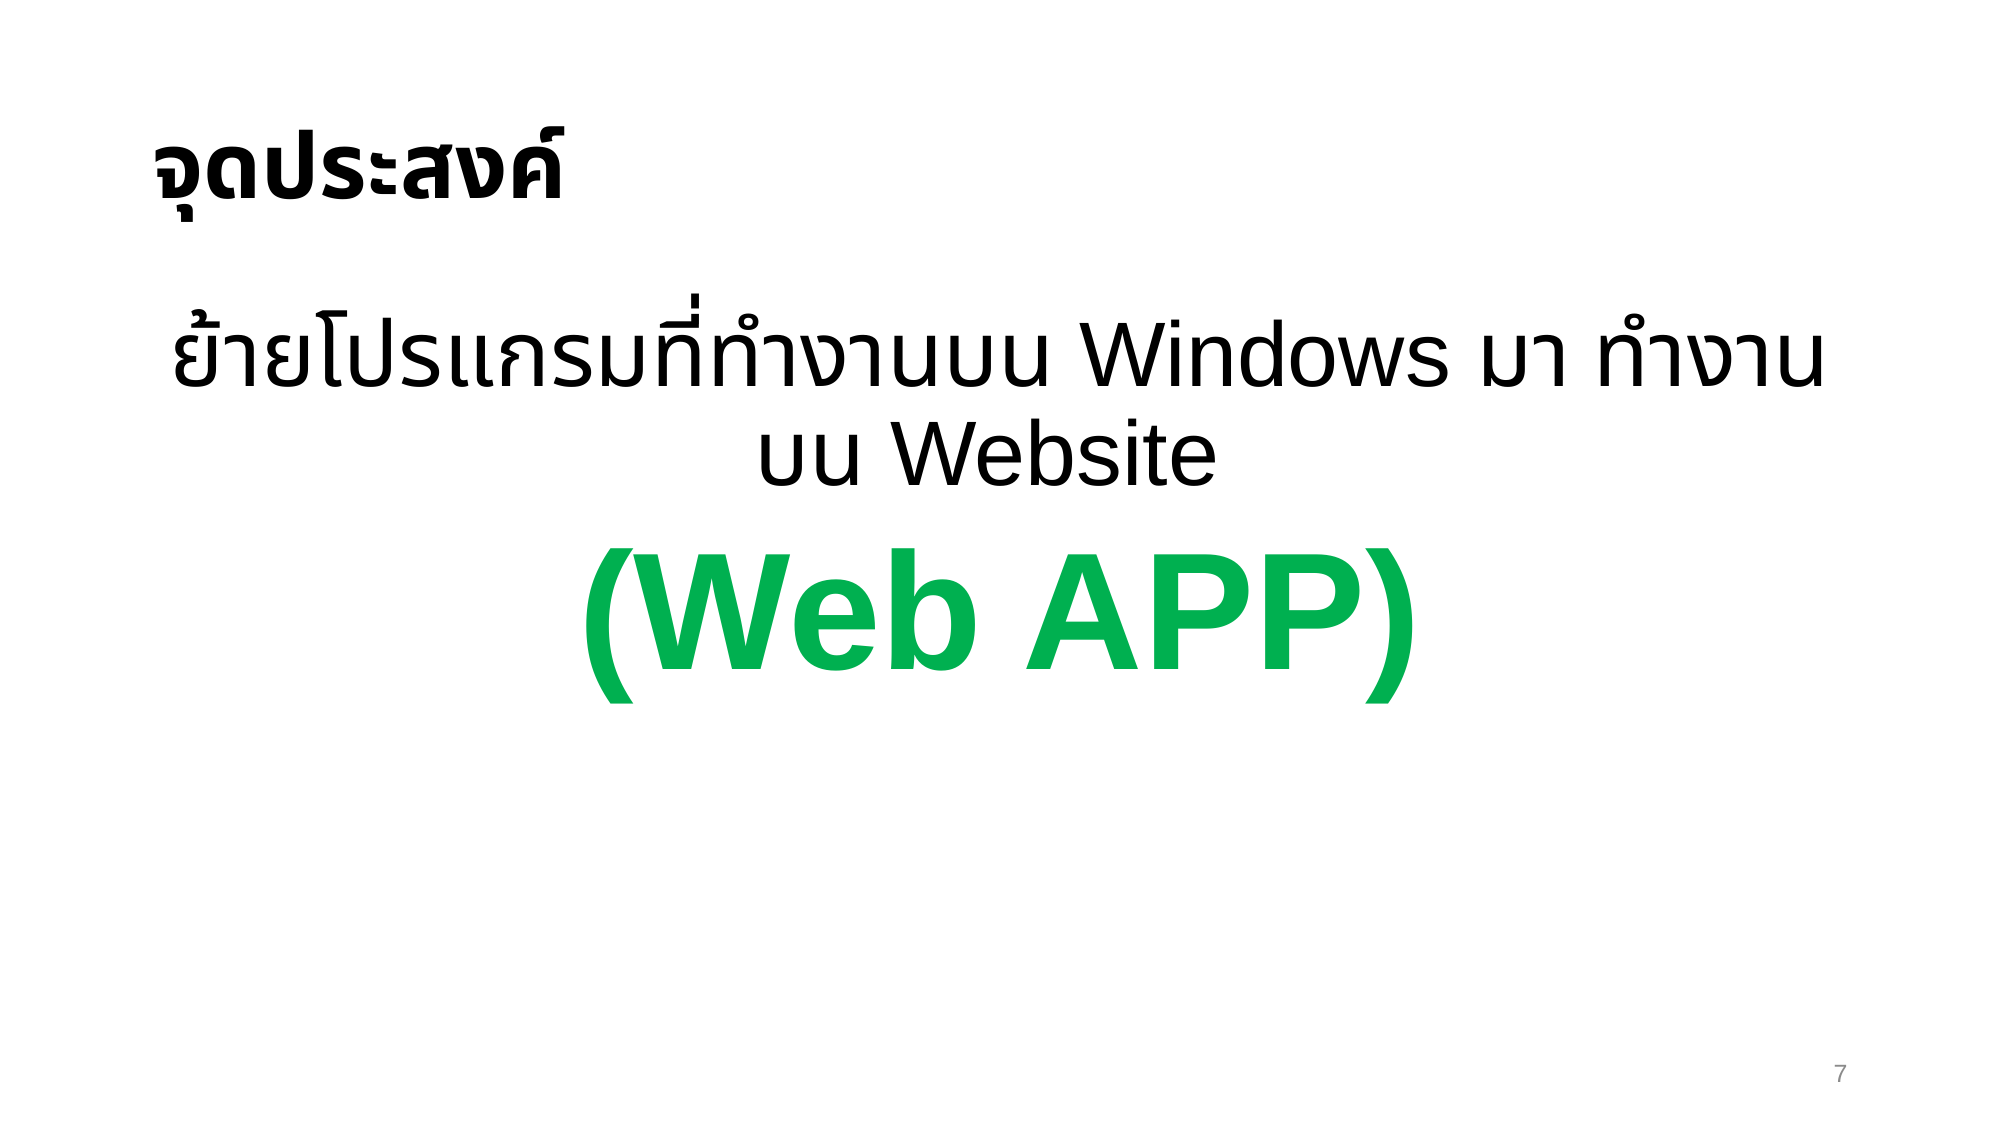

# จุดประสงค์
ย้ายโปรแกรมที่ทำงานบน Windows มา ทำงานบน Website
(Web APP)
7